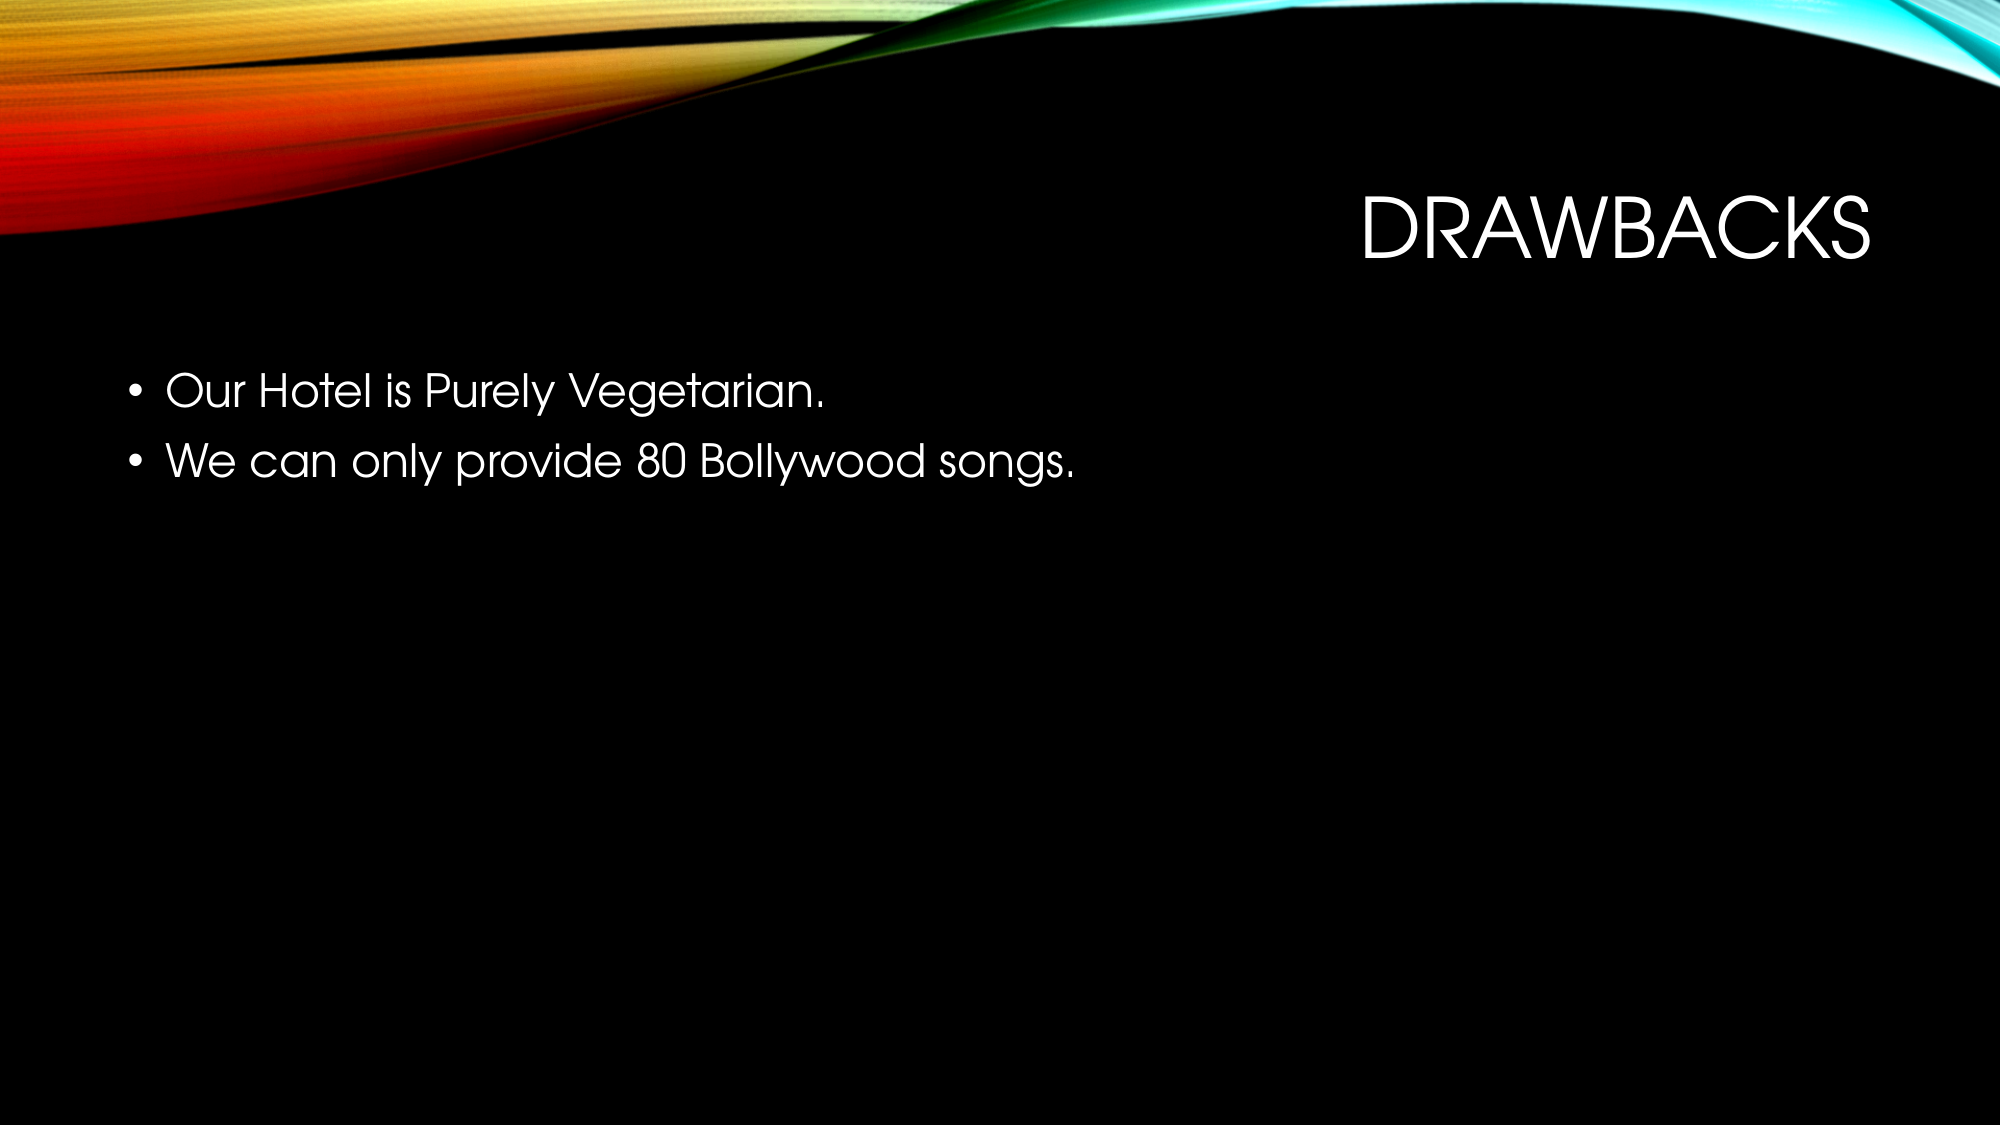

# DRAWBACKS
Our Hotel is Purely Vegetarian.
We can only provide 80 Bollywood songs.